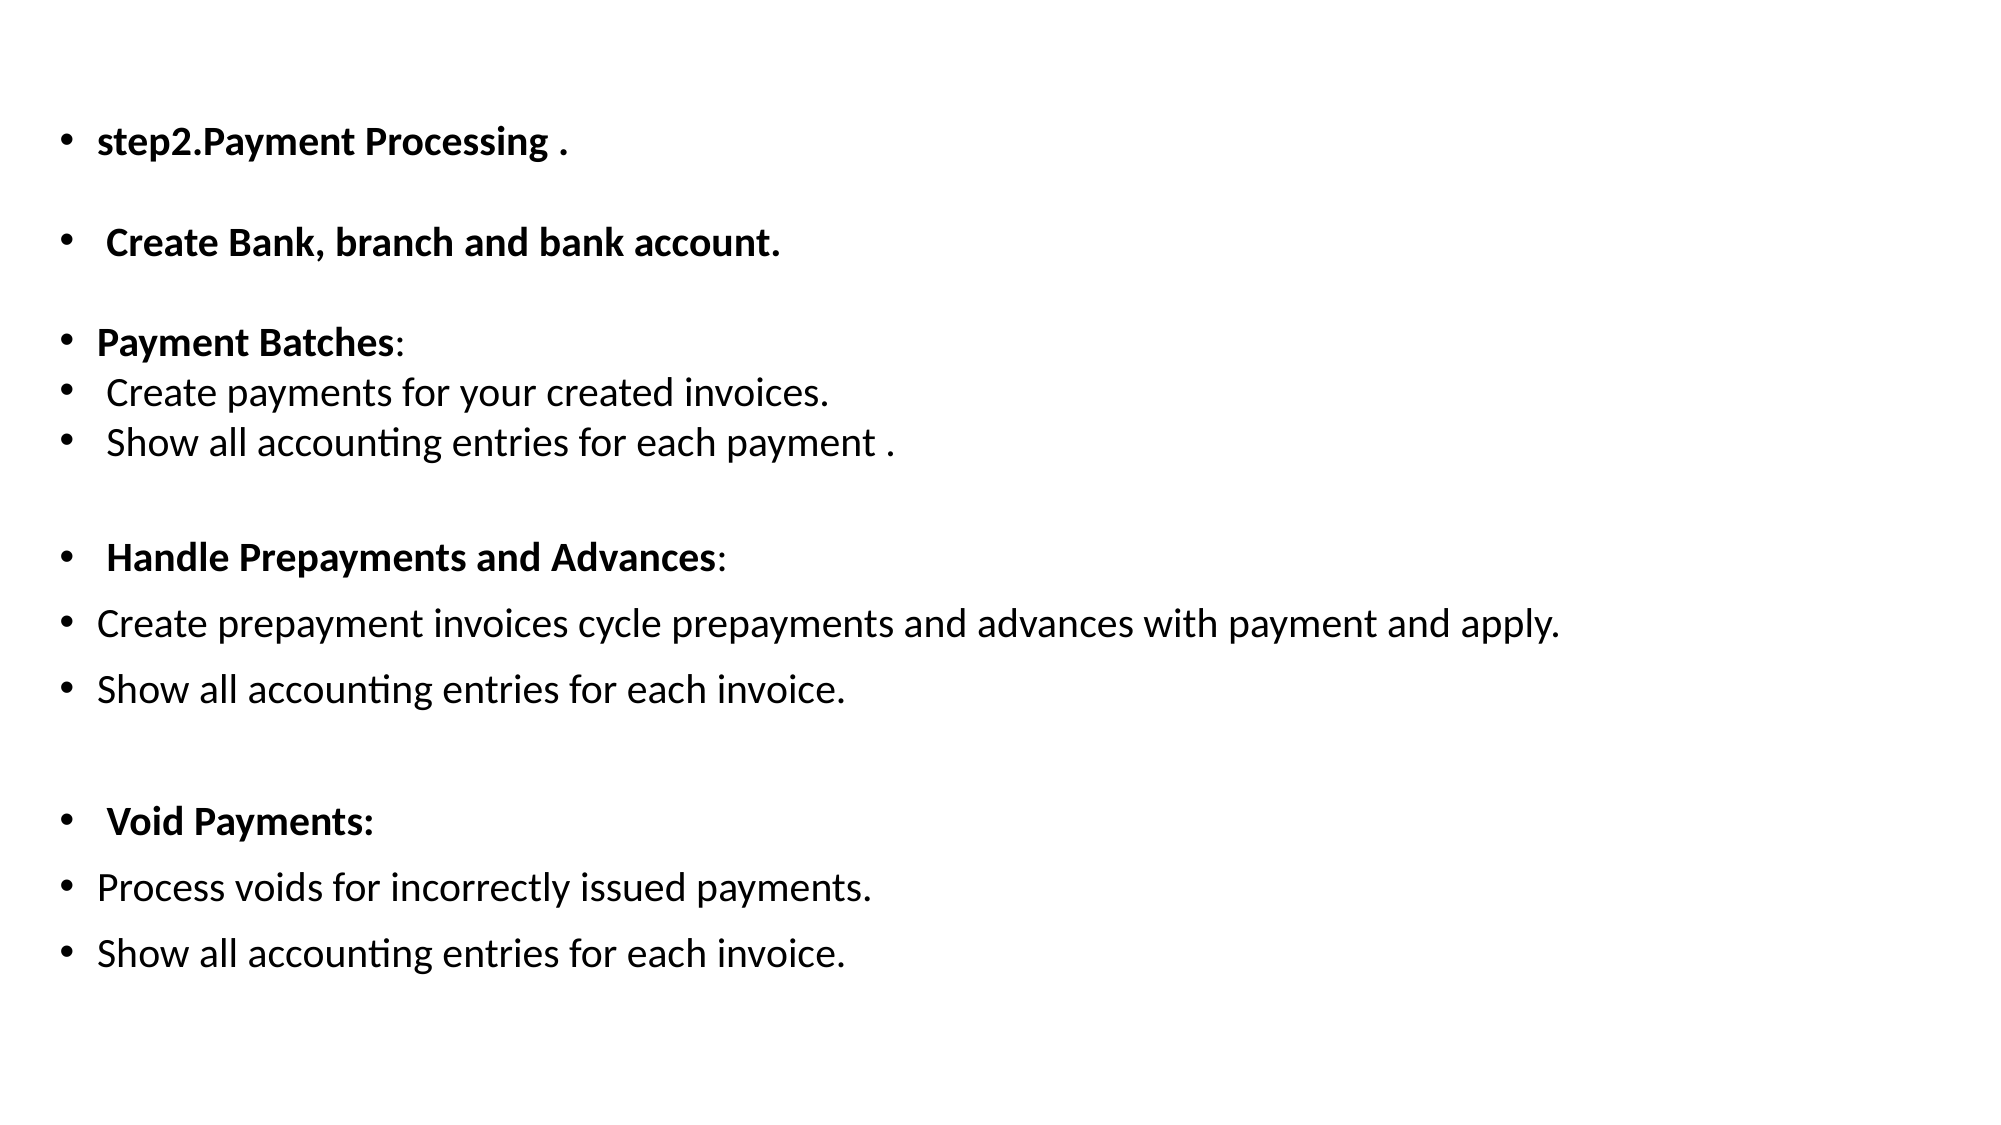

step2.Payment Processing .

Create Bank, branch and bank account.

Payment Batches:
Create payments for your created invoices.
Show all accounting entries for each payment .

 Handle Prepayments and Advances:
Create prepayment invoices cycle prepayments and advances with payment and apply.
Show all accounting entries for each invoice.

 Void Payments:
Process voids for incorrectly issued payments.
Show all accounting entries for each invoice.